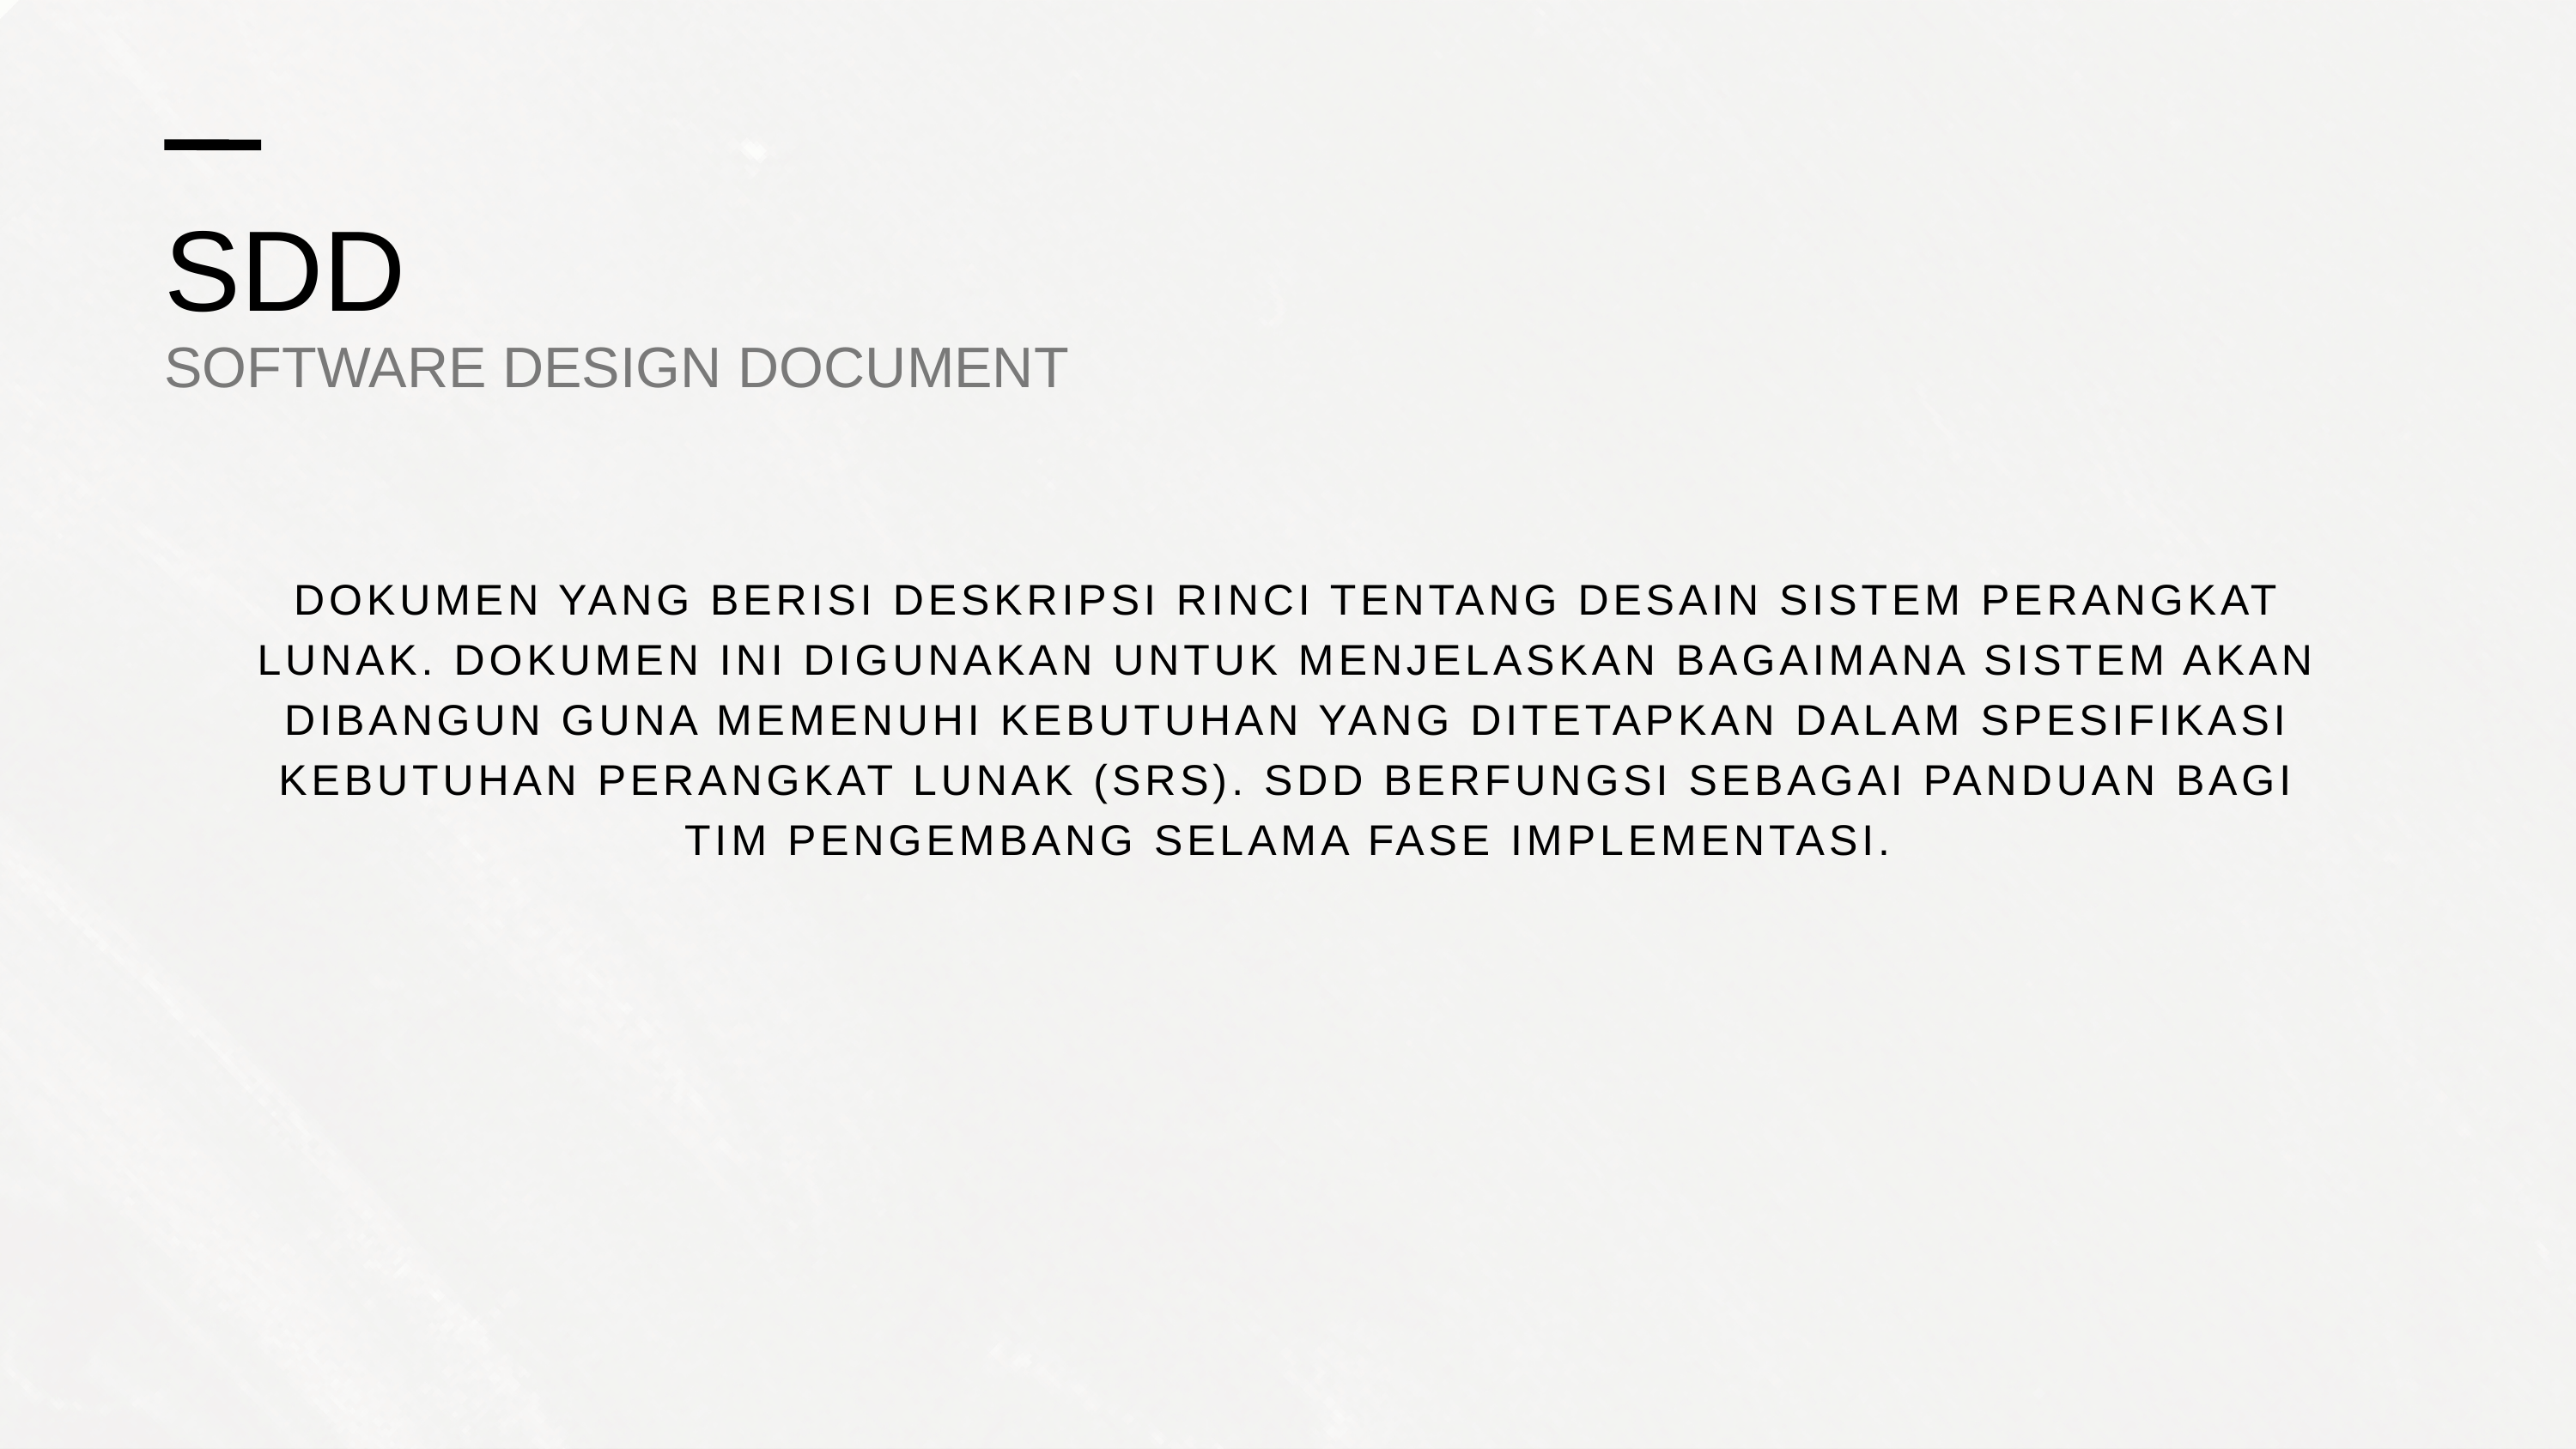

SDD
SOFTWARE DESIGN DOCUMENT
DOKUMEN YANG BERISI DESKRIPSI RINCI TENTANG DESAIN SISTEM PERANGKAT LUNAK. DOKUMEN INI DIGUNAKAN UNTUK MENJELASKAN BAGAIMANA SISTEM AKAN DIBANGUN GUNA MEMENUHI KEBUTUHAN YANG DITETAPKAN DALAM SPESIFIKASI KEBUTUHAN PERANGKAT LUNAK (SRS). SDD BERFUNGSI SEBAGAI PANDUAN BAGI TIM PENGEMBANG SELAMA FASE IMPLEMENTASI.